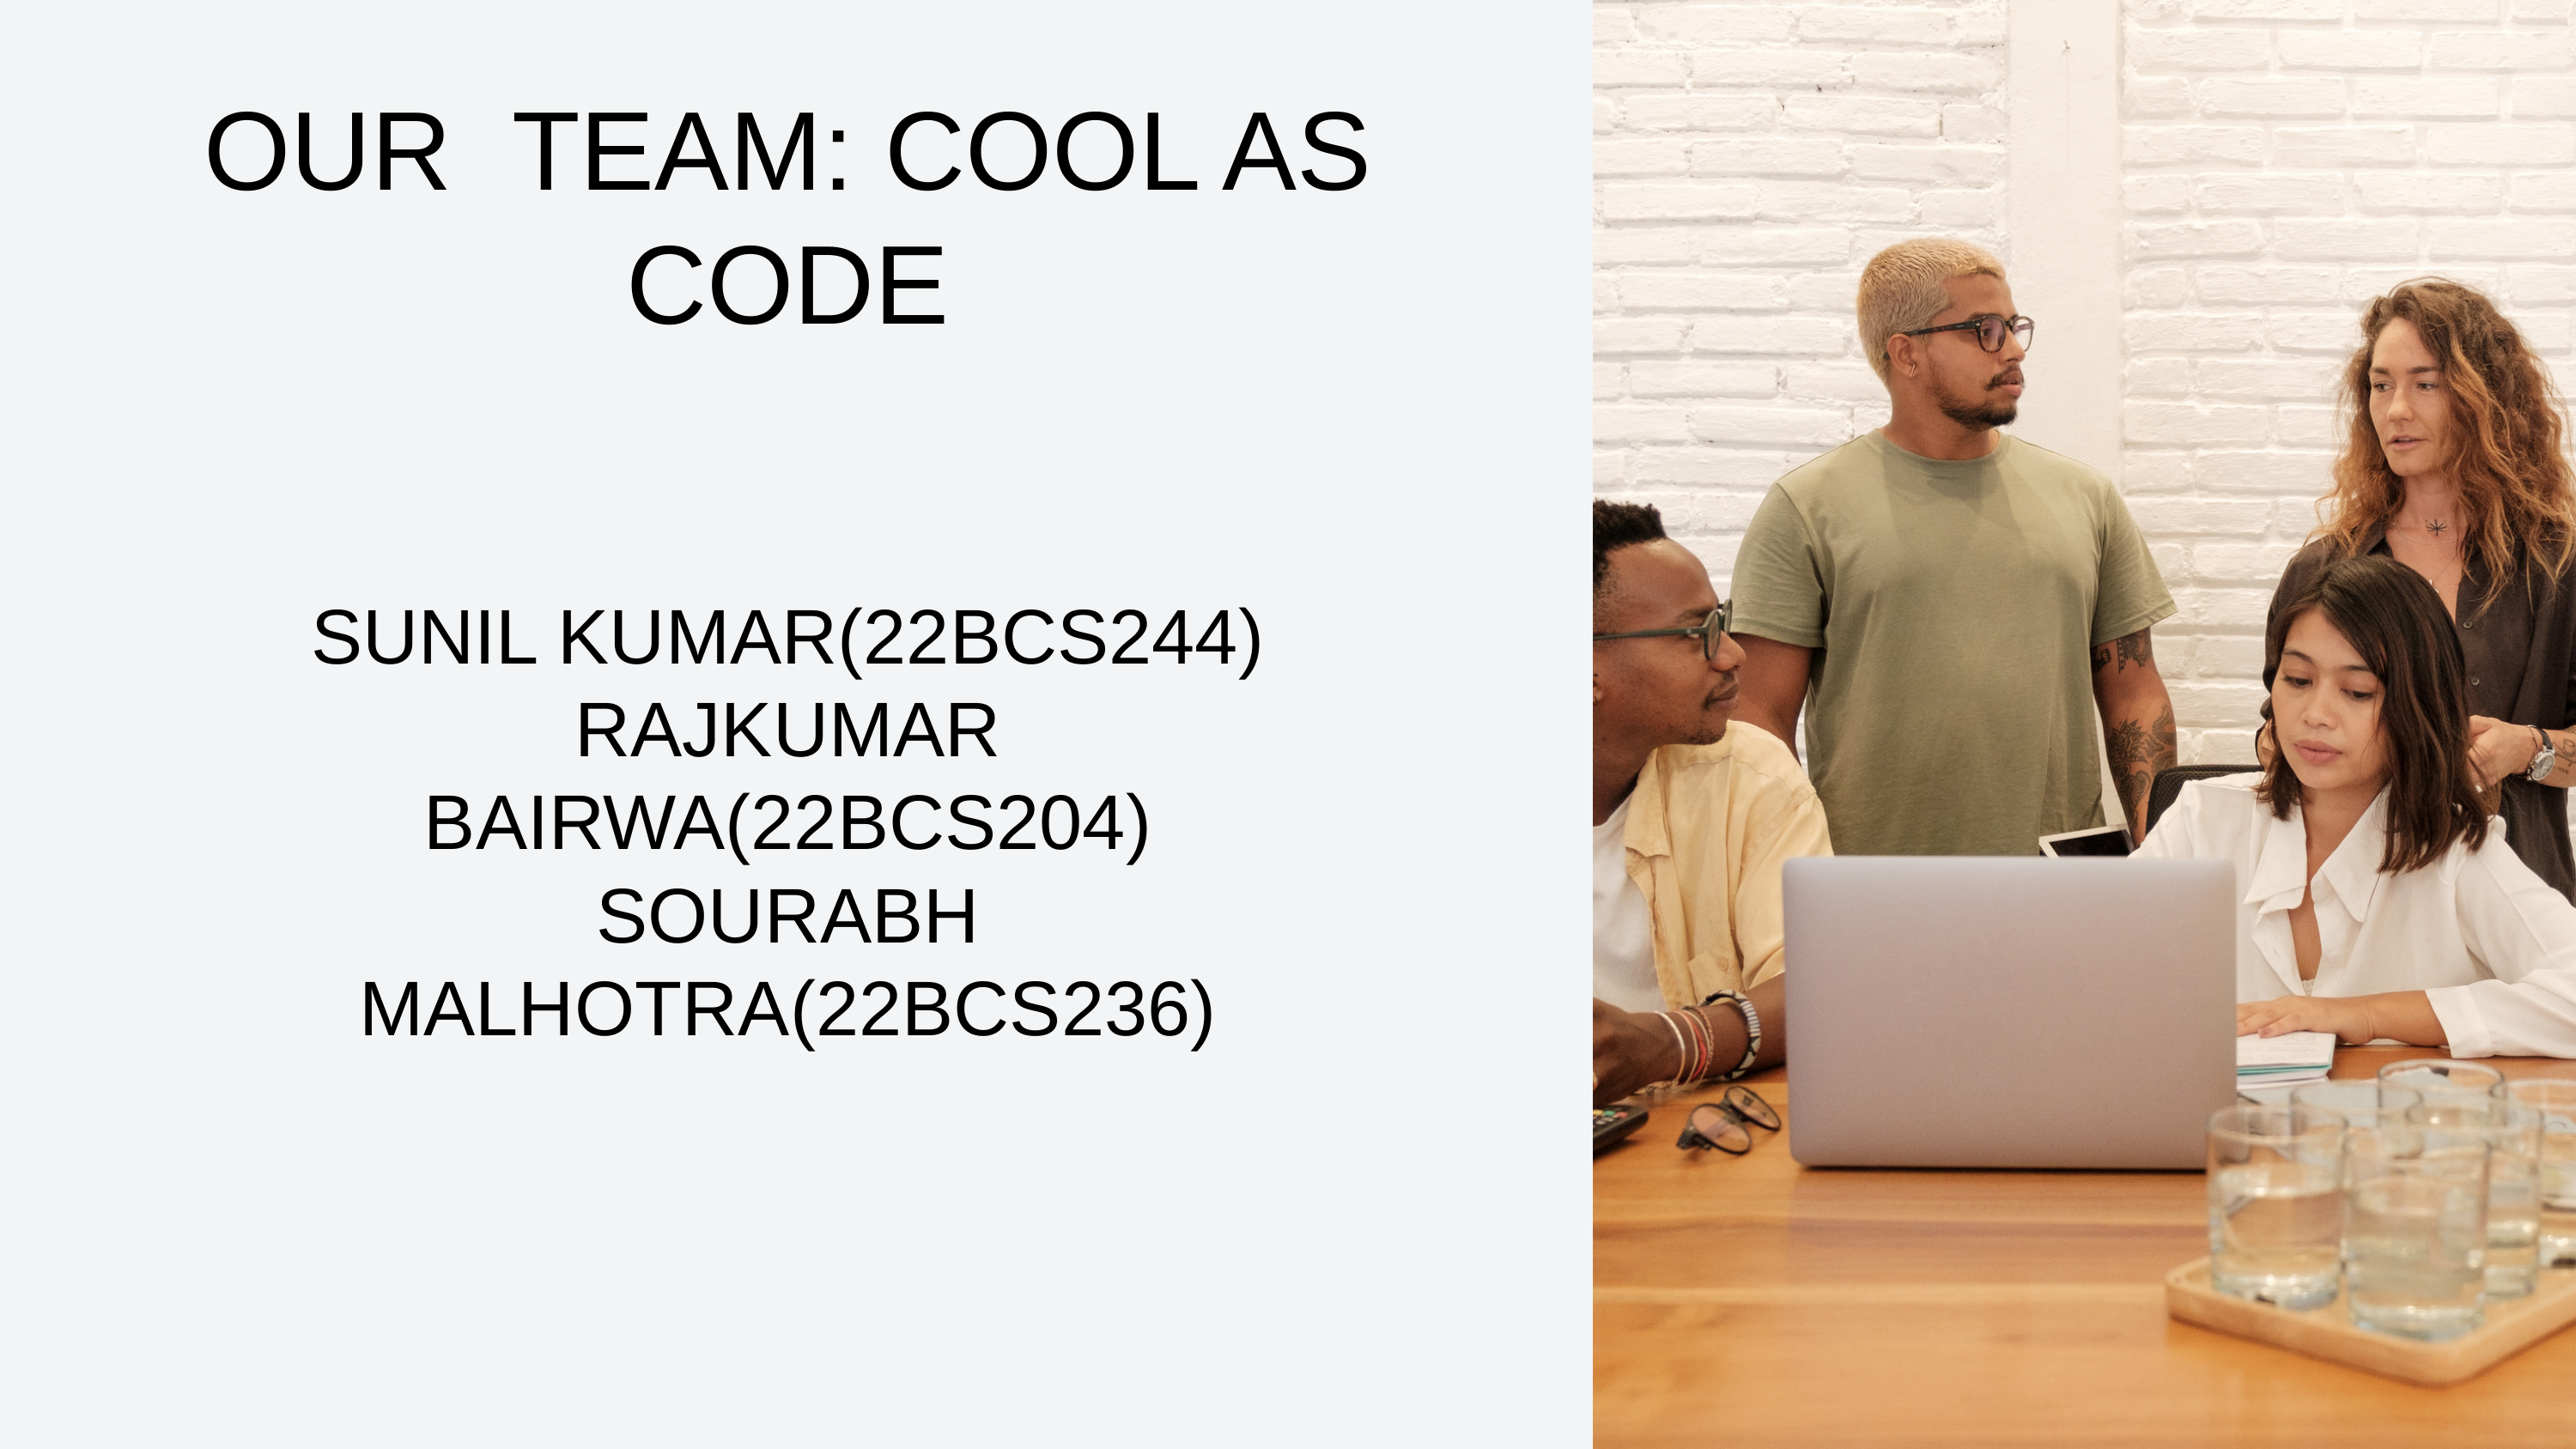

OUR  TEAM: COOL AS CODE
SUNIL KUMAR(22BCS244)
RAJKUMAR BAIRWA(22BCS204)
SOURABH MALHOTRA(22BCS236)